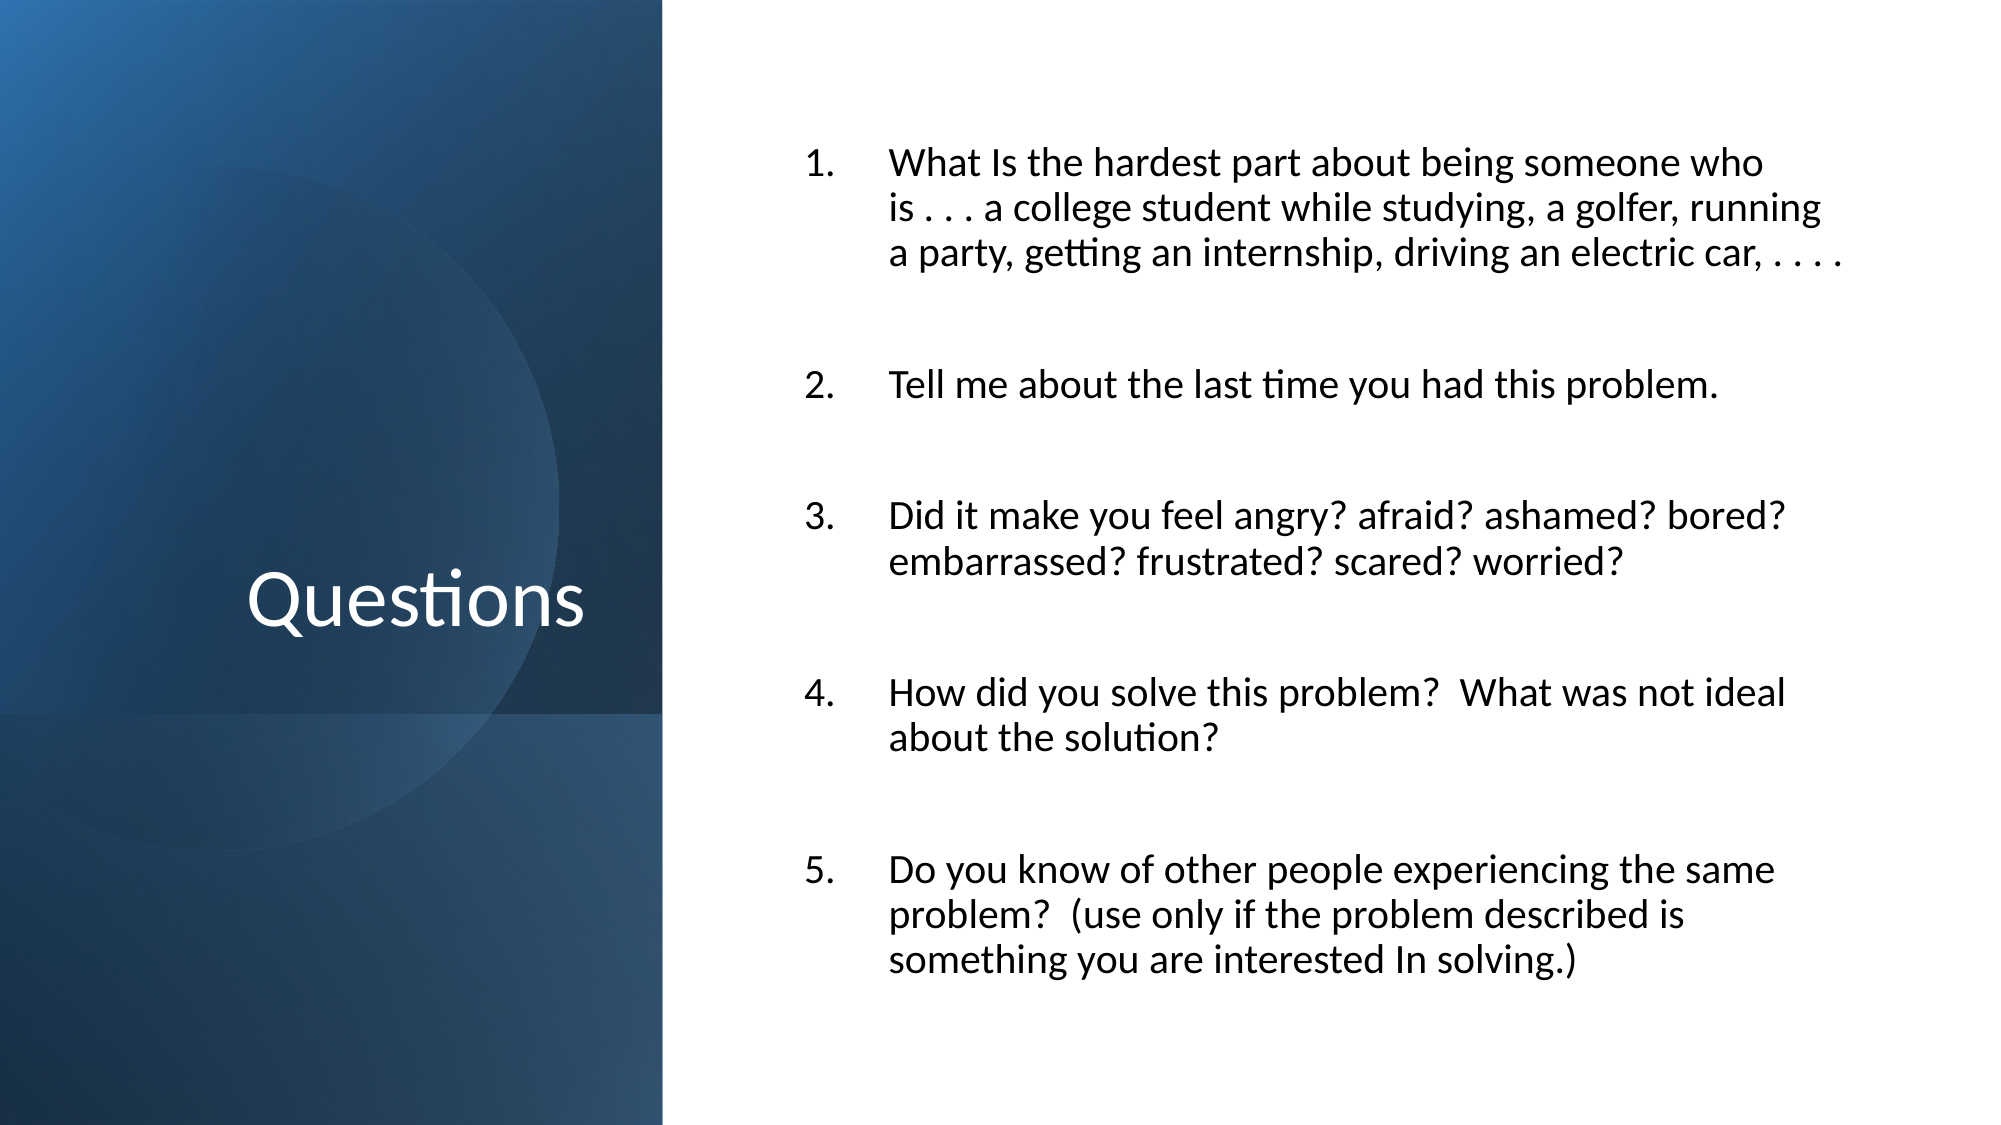

# Questions
What Is the hardest part about being someone who is . . . a college student while studying, a golfer, running a party, getting an internship, driving an electric car, . . . .

Tell me about the last time you had this problem.

Did it make you feel angry? afraid? ashamed? bored? embarrassed? frustrated? scared? worried?

How did you solve this problem?  What was not ideal about the solution?

Do you know of other people experiencing the same problem?  (use only if the problem described is something you are interested In solving.)